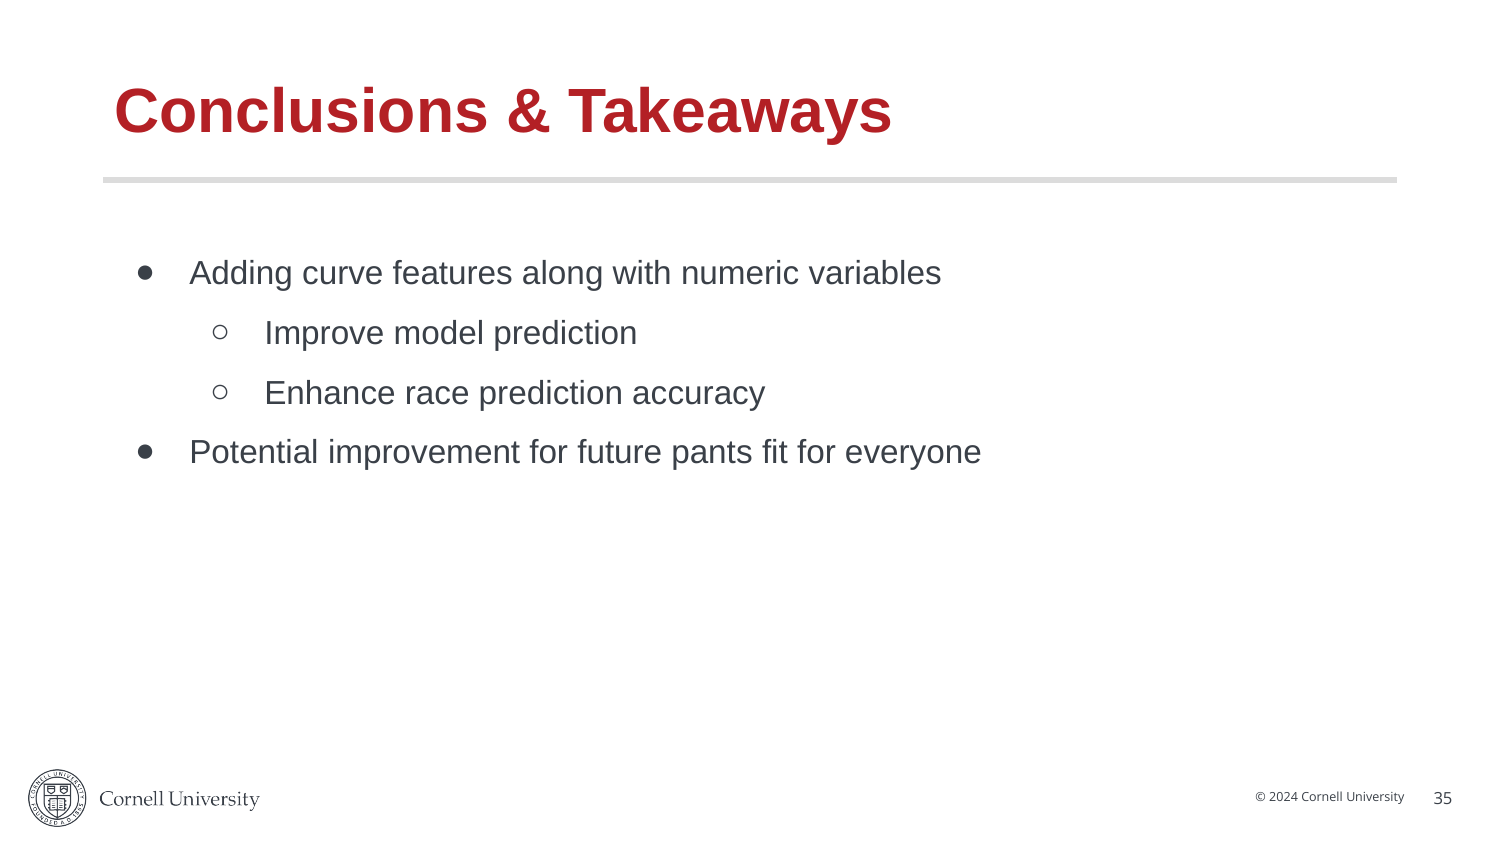

# Conclusions & Takeaways
Adding curve features along with numeric variables
Improve model prediction
Enhance race prediction accuracy
Potential improvement for future pants fit for everyone